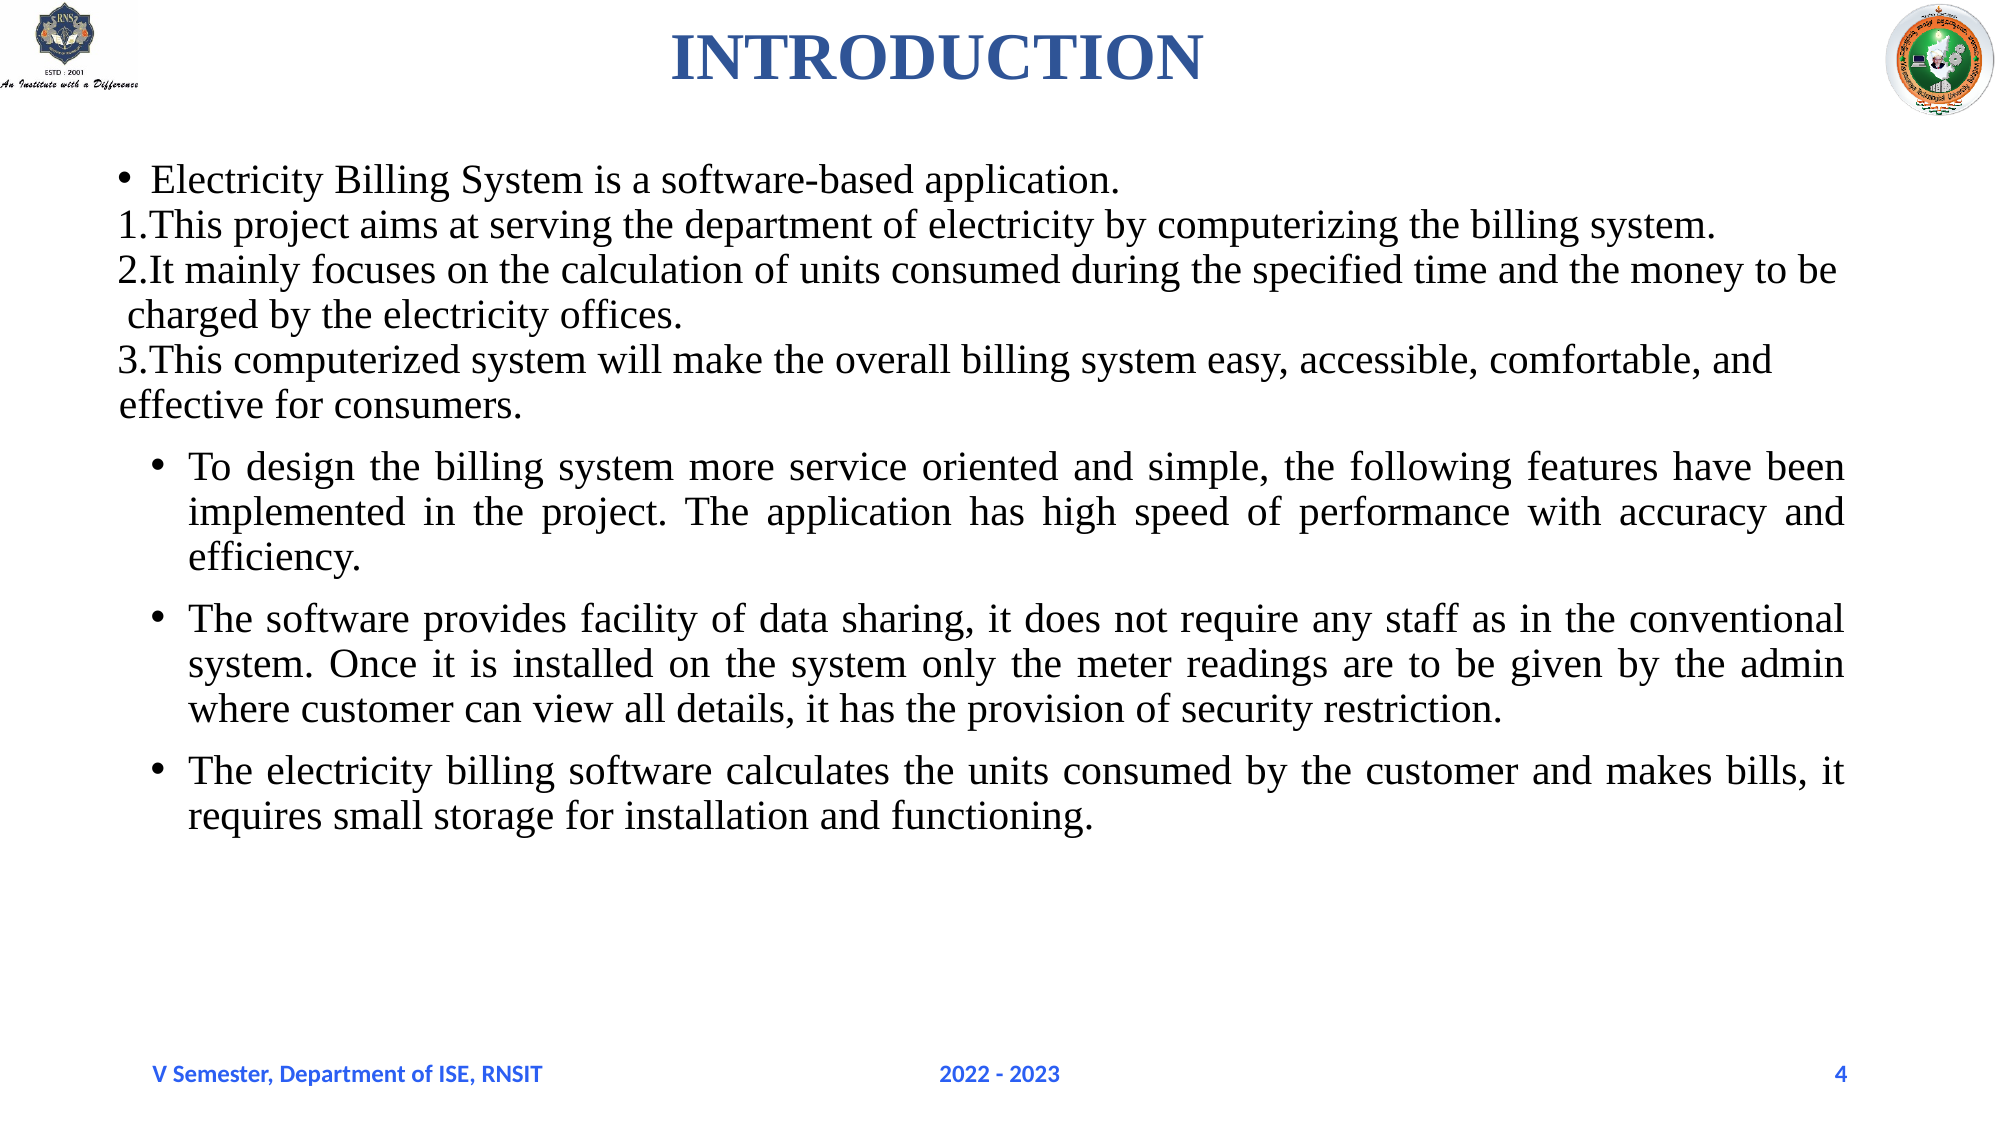

# INTRODUCTION
Electricity Billing System is a software-based application.
This project aims at serving the department of electricity by computerizing the billing system.
It mainly focuses on the calculation of units consumed during the specified time and the money to be charged by the electricity offices.
This computerized system will make the overall billing system easy, accessible, comfortable, and effective for consumers.
To design the billing system more service oriented and simple, the following features have been implemented in the project. The application has high speed of performance with accuracy and efficiency.
The software provides facility of data sharing, it does not require any staff as in the conventional system. Once it is installed on the system only the meter readings are to be given by the admin where customer can view all details, it has the provision of security restriction.
The electricity billing software calculates the units consumed by the customer and makes bills, it requires small storage for installation and functioning.
V Semester, Department of ISE, RNSIT
2022 - 2023
4